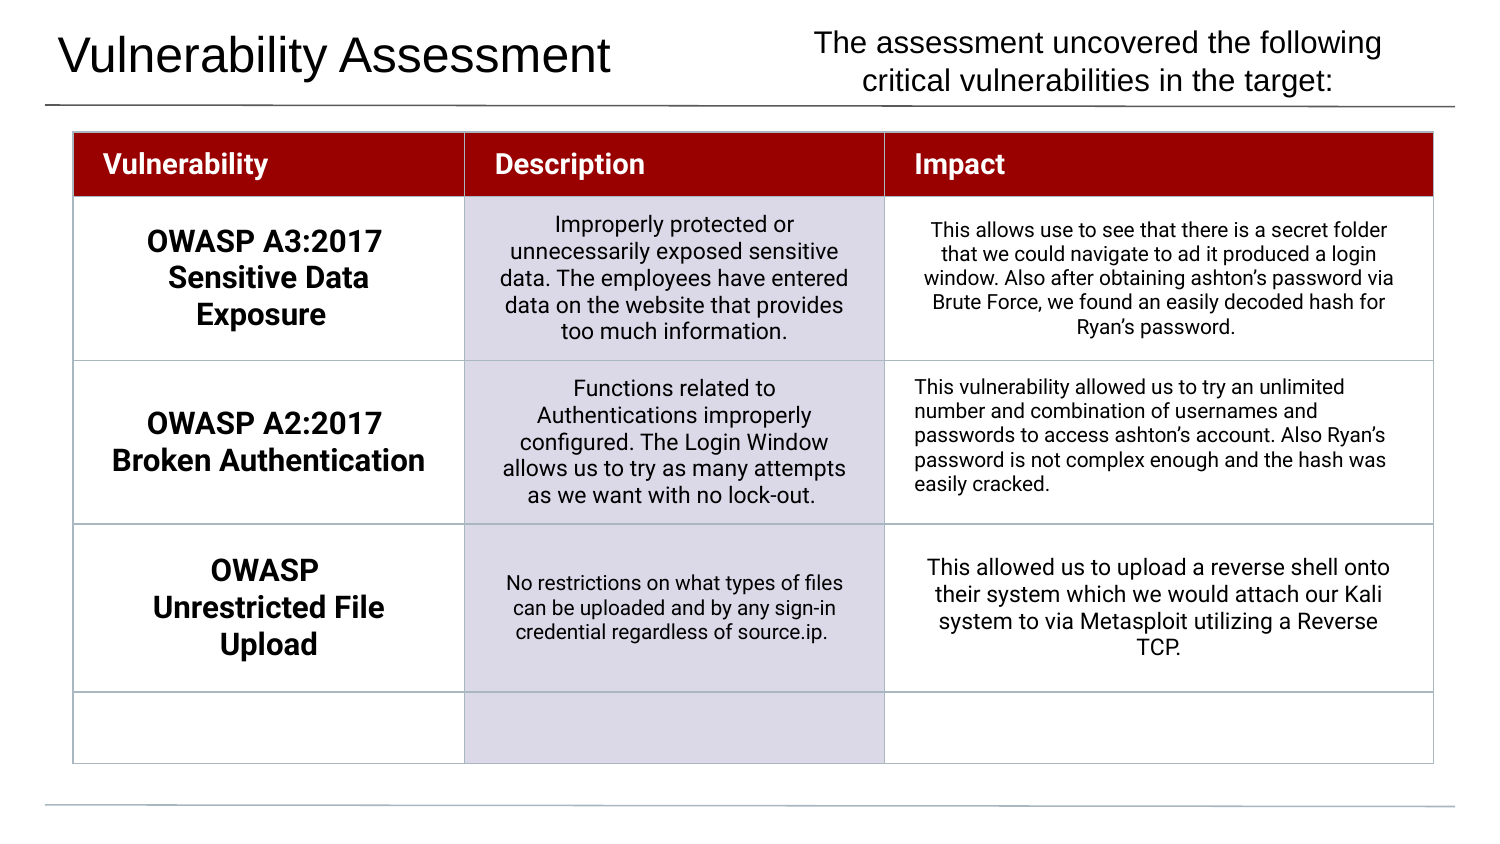

# Vulnerability Assessment
The assessment uncovered the following critical vulnerabilities in the target:
| Vulnerability | Description | Impact |
| --- | --- | --- |
| OWASP A3:2017 Sensitive Data Exposure | Improperly protected or unnecessarily exposed sensitive data. The employees have entered data on the website that provides too much information. | This allows use to see that there is a secret folder that we could navigate to ad it produced a login window. Also after obtaining ashton’s password via Brute Force, we found an easily decoded hash for Ryan’s password. |
| OWASP A2:2017 Broken Authentication | Functions related to Authentications improperly configured. The Login Window allows us to try as many attempts as we want with no lock-out. | This vulnerability allowed us to try an unlimited number and combination of usernames and passwords to access ashton’s account. Also Ryan’s password is not complex enough and the hash was easily cracked. |
| OWASP Unrestricted File Upload | No restrictions on what types of files can be uploaded and by any sign-in credential regardless of source.ip. | This allowed us to upload a reverse shell onto their system which we would attach our Kali system to via Metasploit utilizing a Reverse TCP. |
|  |  |  |